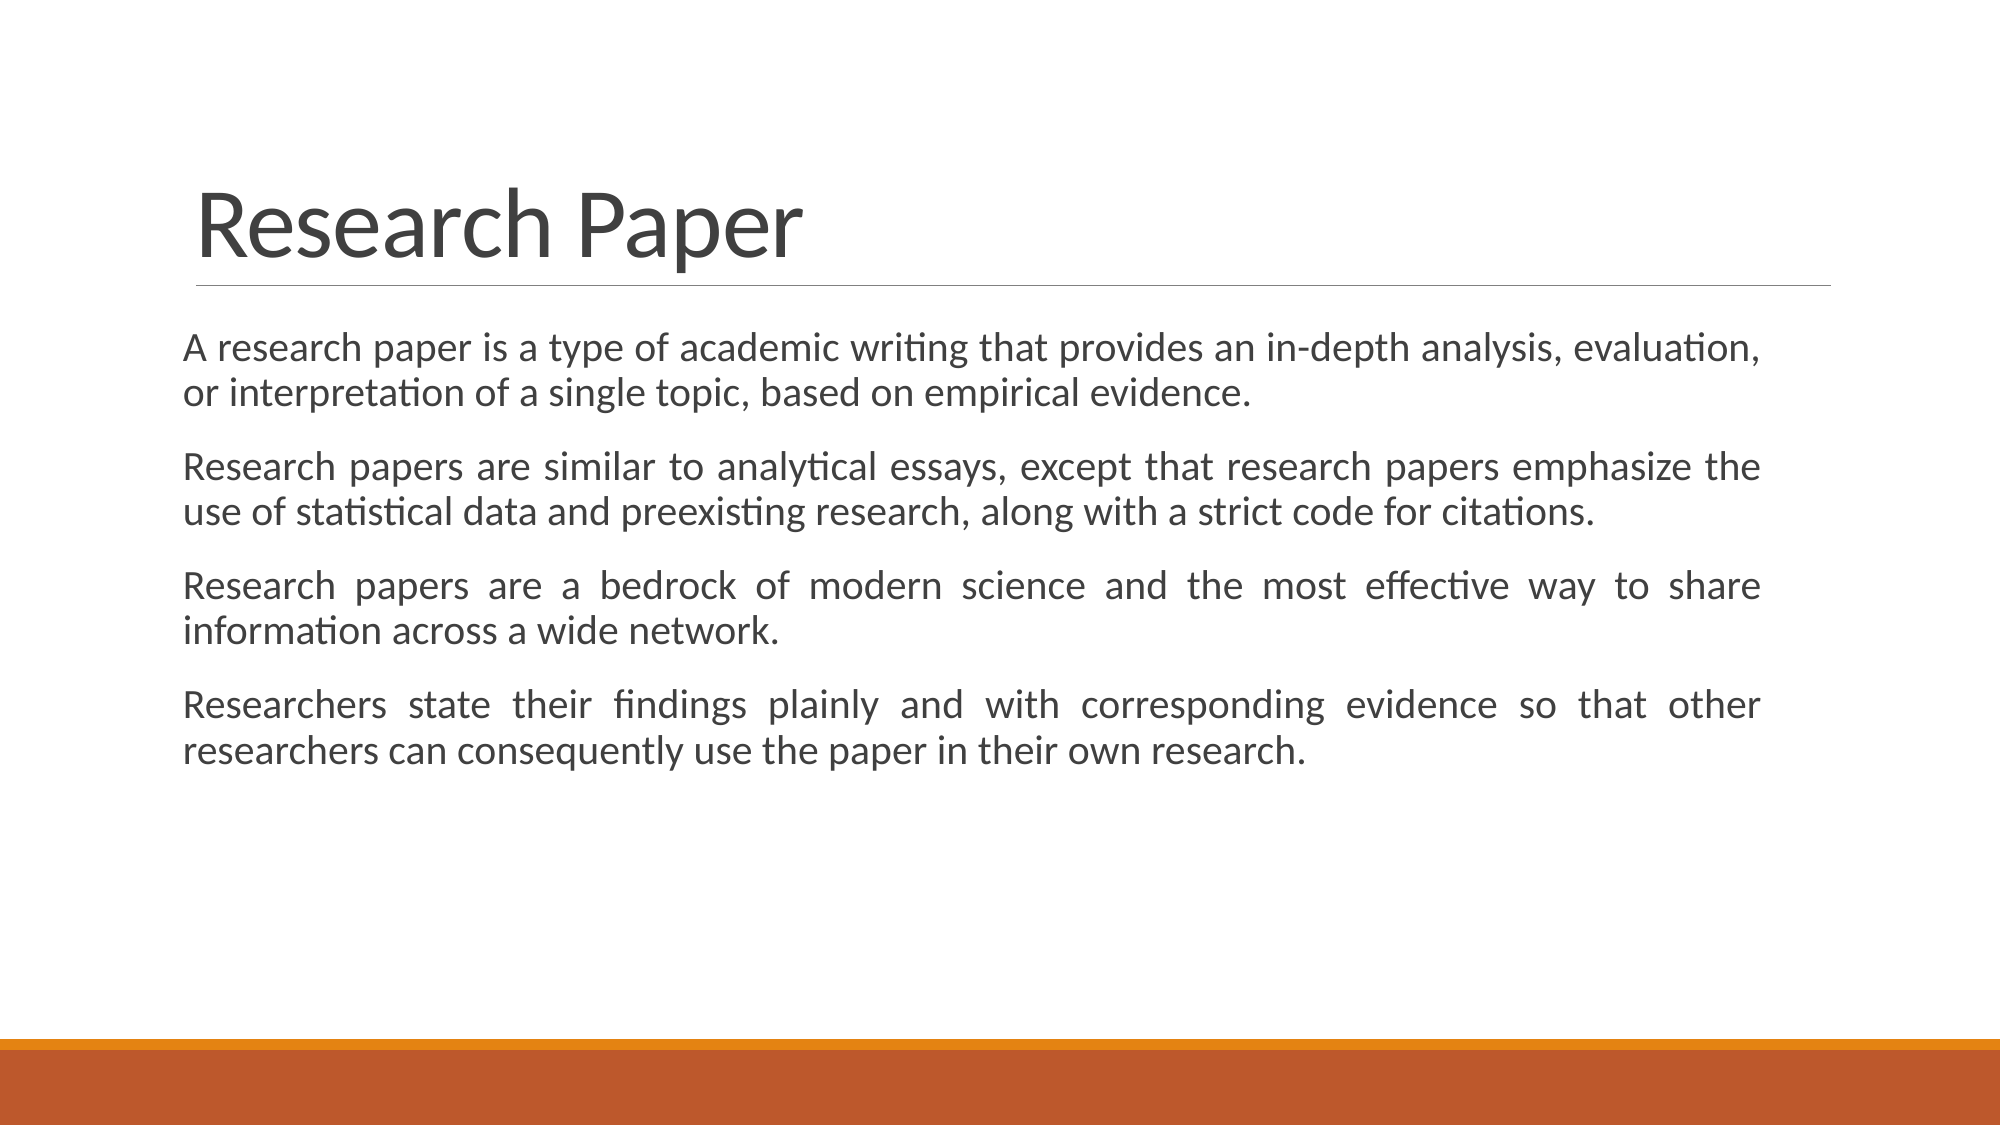

# Research Paper
A research paper is a type of academic writing that provides an in-depth analysis, evaluation, or interpretation of a single topic, based on empirical evidence.
Research papers are similar to analytical essays, except that research papers emphasize the use of statistical data and preexisting research, along with a strict code for citations.
Research papers are a bedrock of modern science and the most effective way to share information across a wide network.
Researchers state their findings plainly and with corresponding evidence so that other researchers can consequently use the paper in their own research.